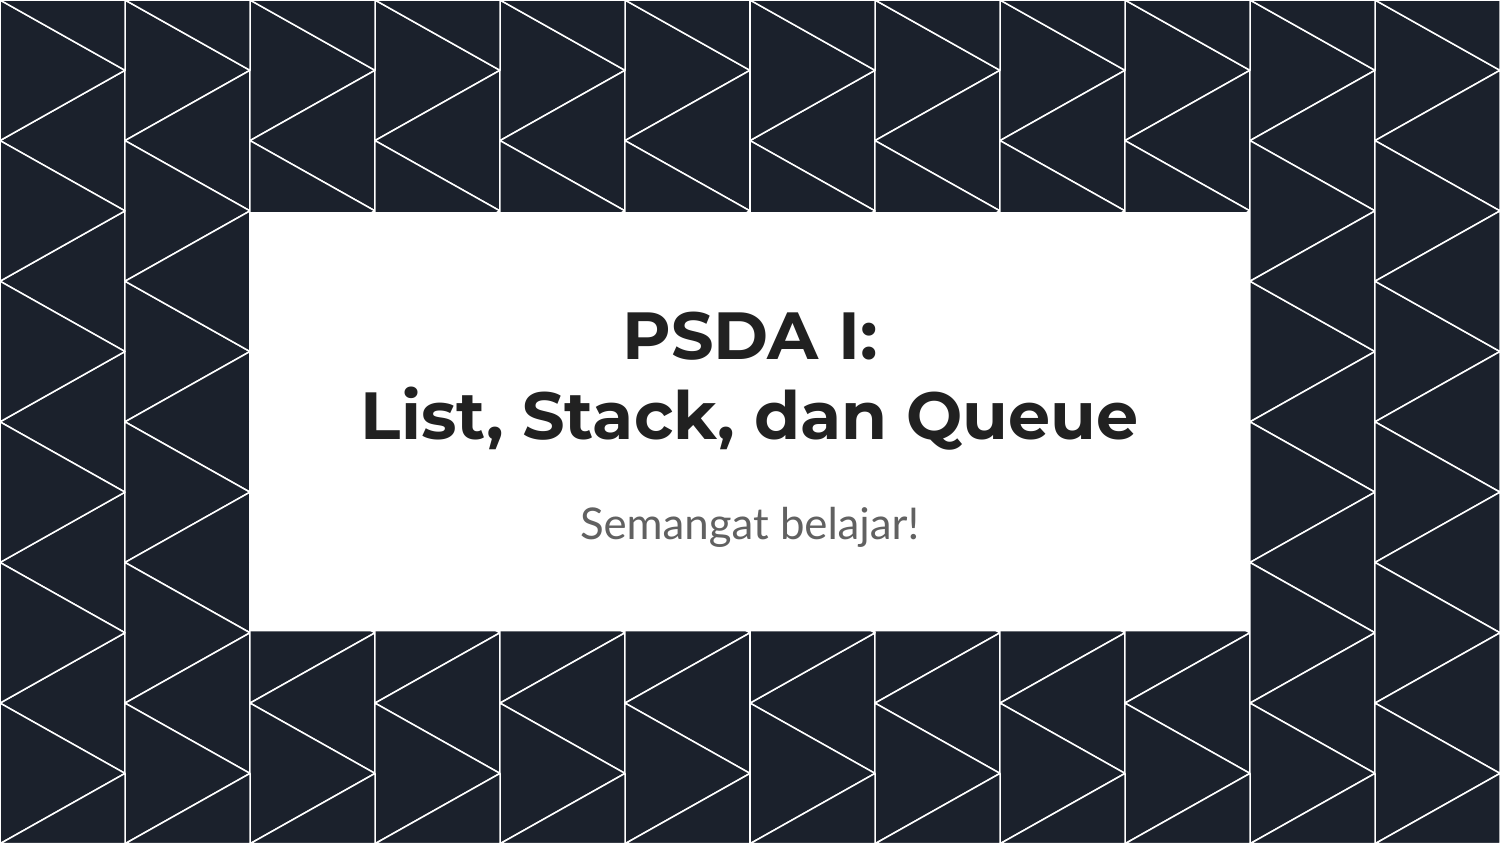

# PSDA I:
List, Stack, dan Queue
Semangat belajar!